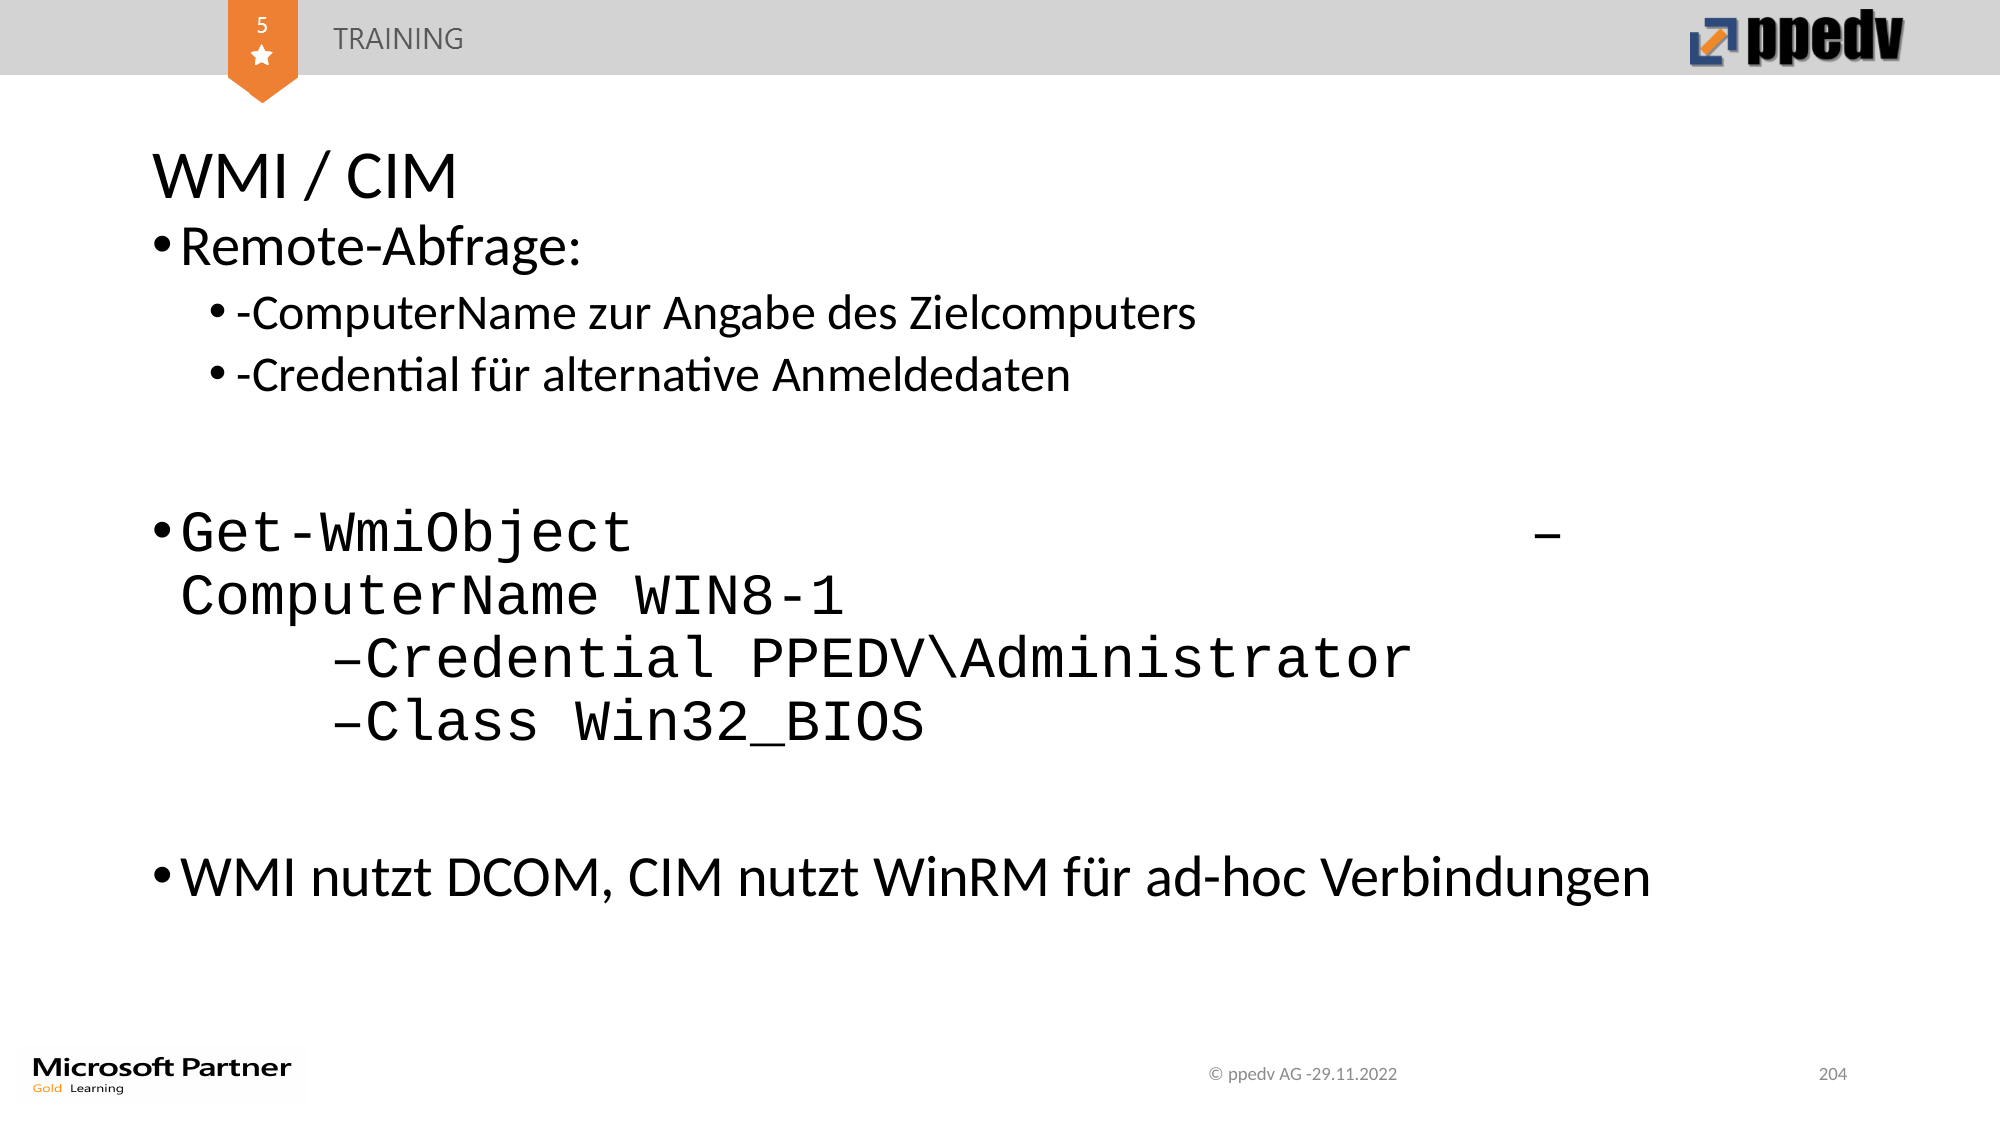

# WMI / CIM
Remote-Abfrage:
-ComputerName zur Angabe des Zielcomputers
-Credential für alternative Anmeldedaten

Get-WmiObject                        	–ComputerName WIN8-1
 	–Credential PPEDV\Administrator
 	–Class Win32_BIOS

WMI nutzt DCOM, CIM nutzt WinRM für ad-hoc Verbindungen

© ppedv AG -29.11.2022
204